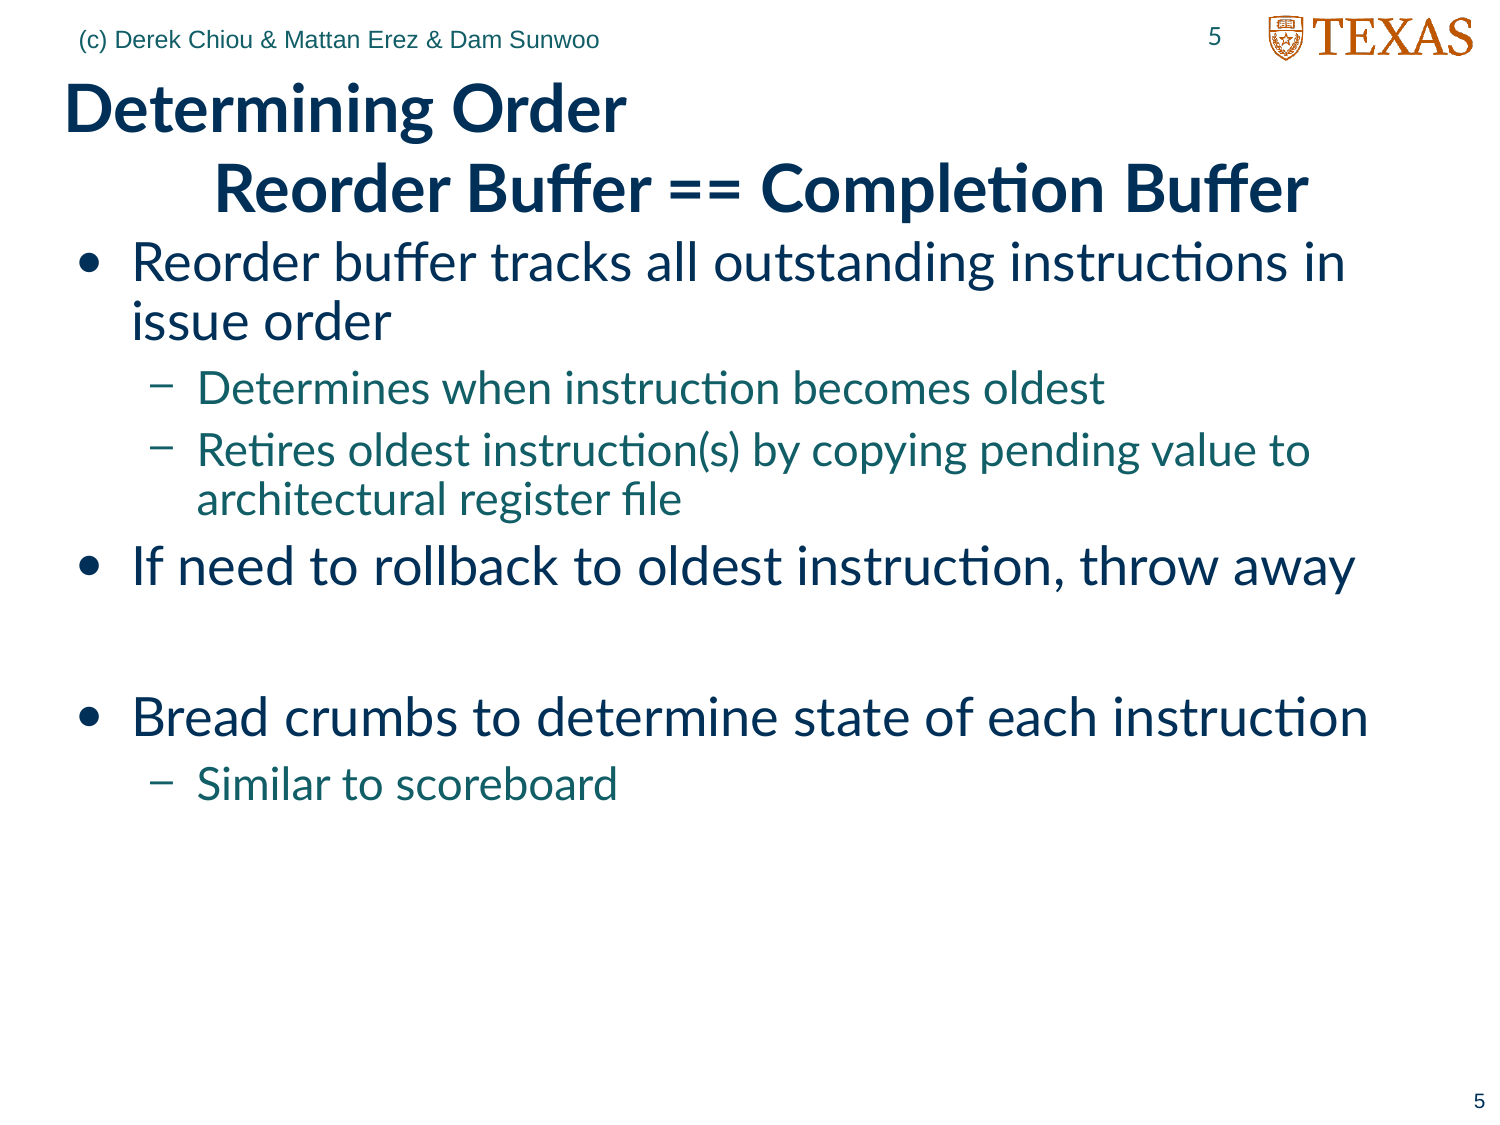

5
(c) Derek Chiou & Mattan Erez & Dam Sunwoo
# Determining Order Reorder Buffer == Completion Buffer
Reorder buffer tracks all outstanding instructions in issue order
Determines when instruction becomes oldest
Retires oldest instruction(s) by copying pending value to architectural register file
If need to rollback to oldest instruction, throw away

Bread crumbs to determine state of each instruction
Similar to scoreboard

5